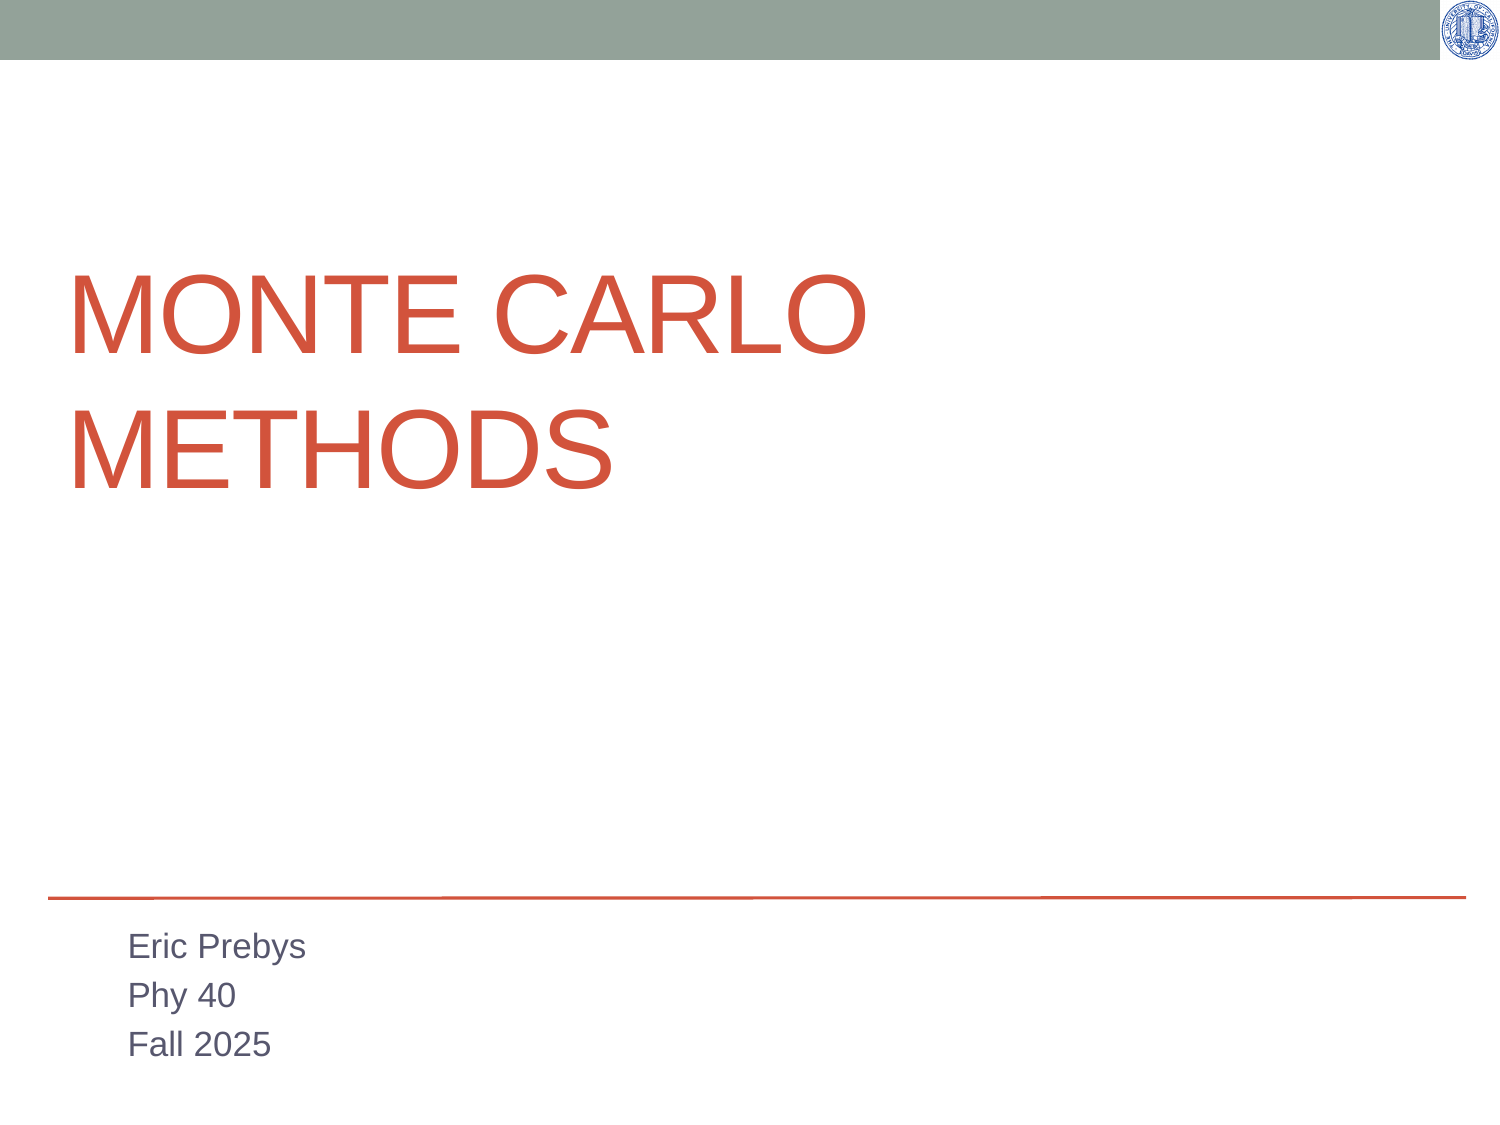

# MontE Carlo Methods
Eric Prebys
Phy 40
Fall 2025